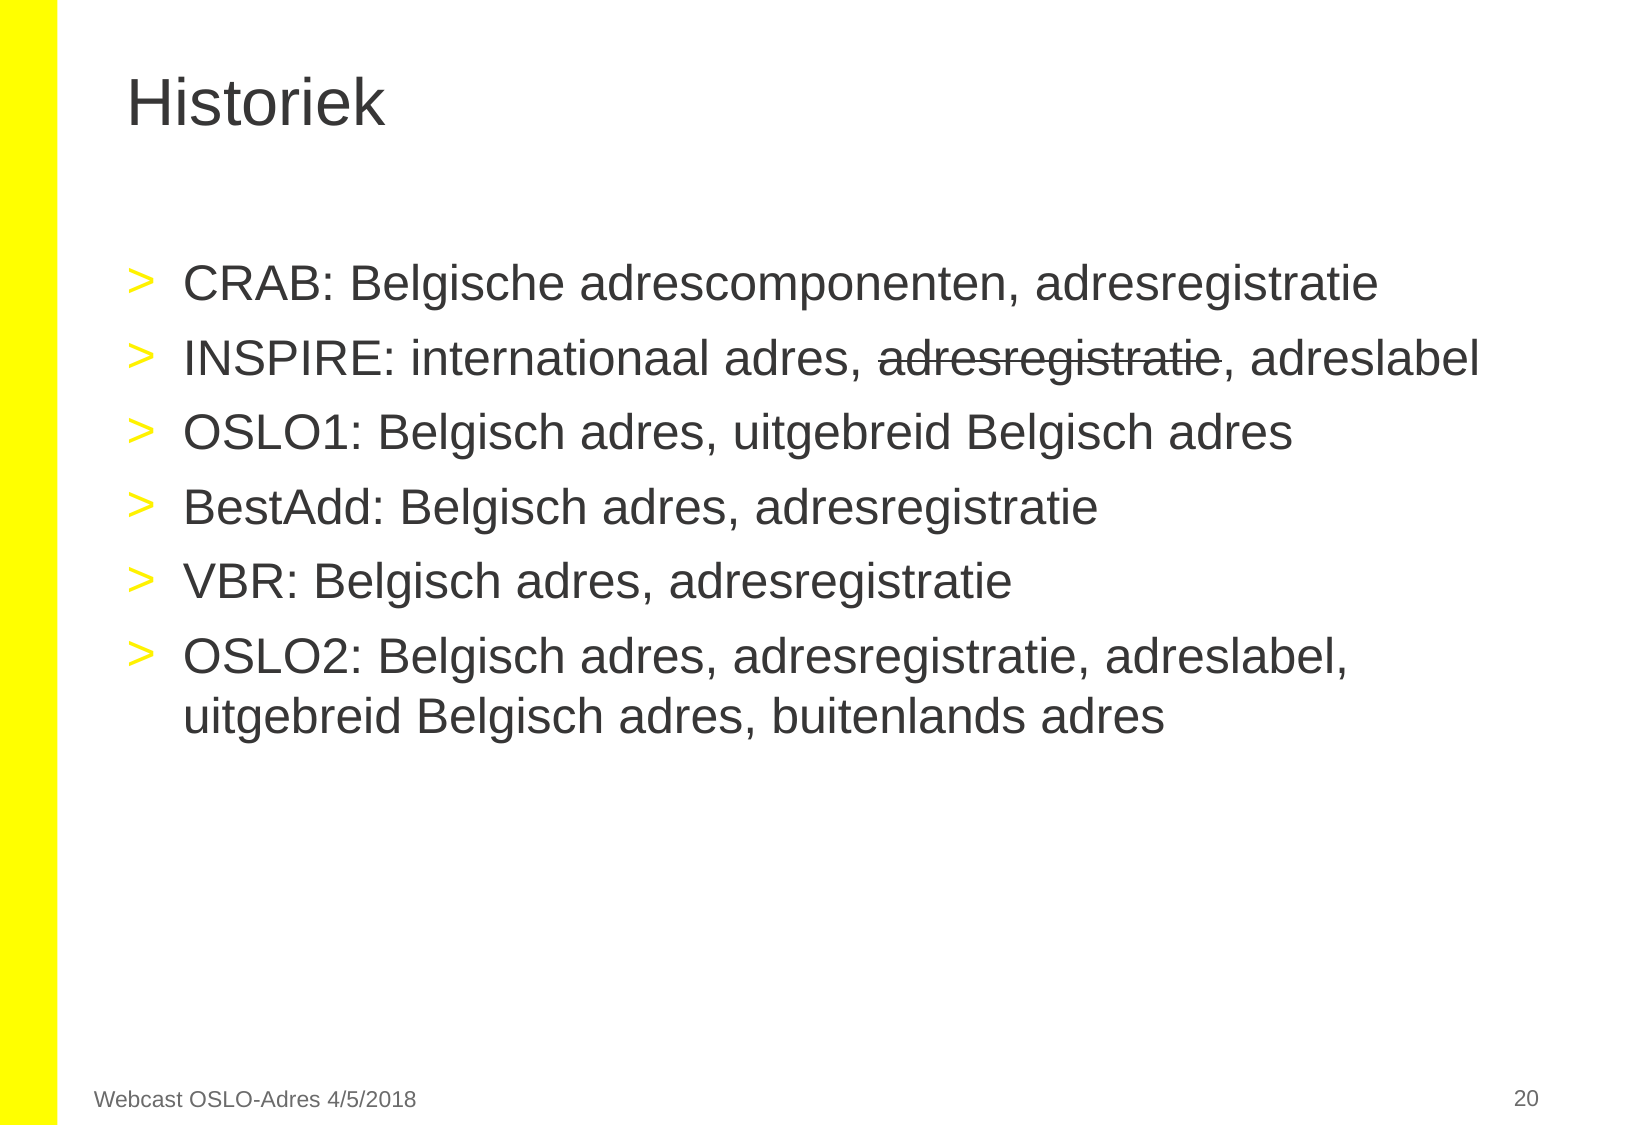

# Historiek
CRAB: Belgische adrescomponenten, adresregistratie
INSPIRE: internationaal adres, adresregistratie, adreslabel
OSLO1: Belgisch adres, uitgebreid Belgisch adres
BestAdd: Belgisch adres, adresregistratie
VBR: Belgisch adres, adresregistratie
OSLO2: Belgisch adres, adresregistratie, adreslabel, uitgebreid Belgisch adres, buitenlands adres

20
Webcast OSLO-Adres 4/5/2018